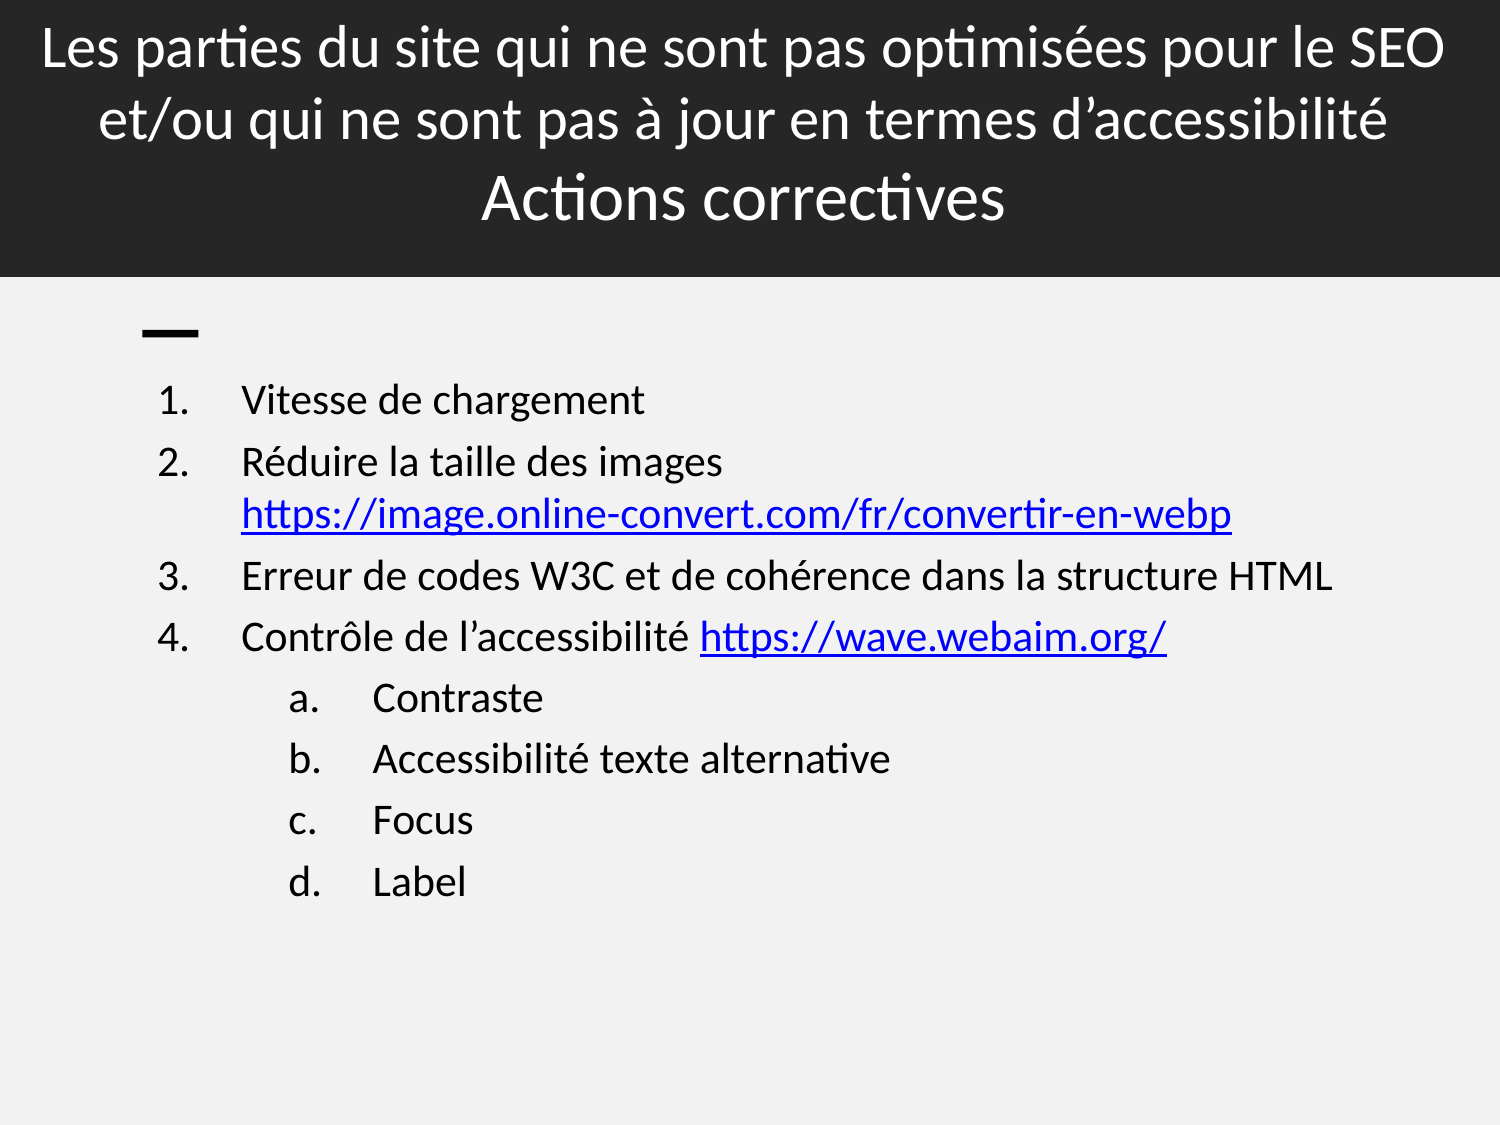

# Les parties du site qui ne sont pas optimisées pour le SEO et/ou qui ne sont pas à jour en termes d’accessibilité Actions correctives

Vitesse de chargement
Réduire la taille des images https://image.online-convert.com/fr/convertir-en-webp
Erreur de codes W3C et de cohérence dans la structure HTML
Contrôle de l’accessibilité https://wave.webaim.org/
Contraste
Accessibilité texte alternative
Focus
Label